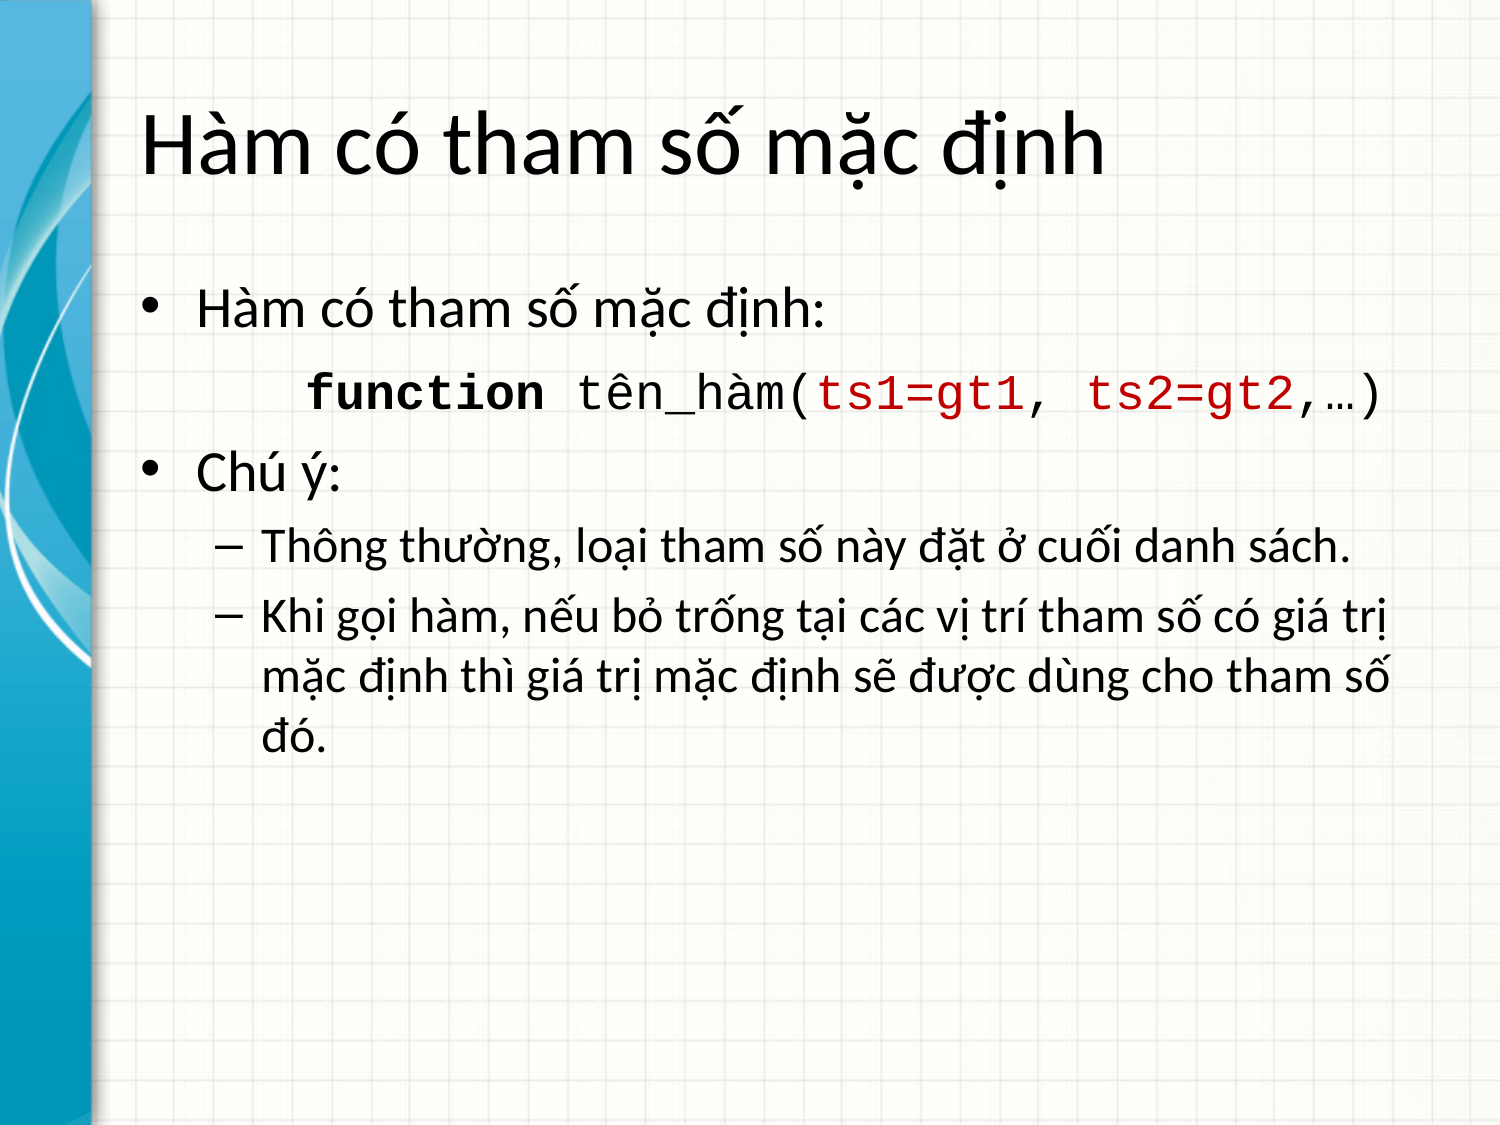

# Hàm có tham số mặc định
Hàm có tham số mặc định:
	 function tên_hàm(ts1=gt1, ts2=gt2,…)
Chú ý:
Thông thường, loại tham số này đặt ở cuối danh sách.
Khi gọi hàm, nếu bỏ trống tại các vị trí tham số có giá trị mặc định thì giá trị mặc định sẽ được dùng cho tham số đó.